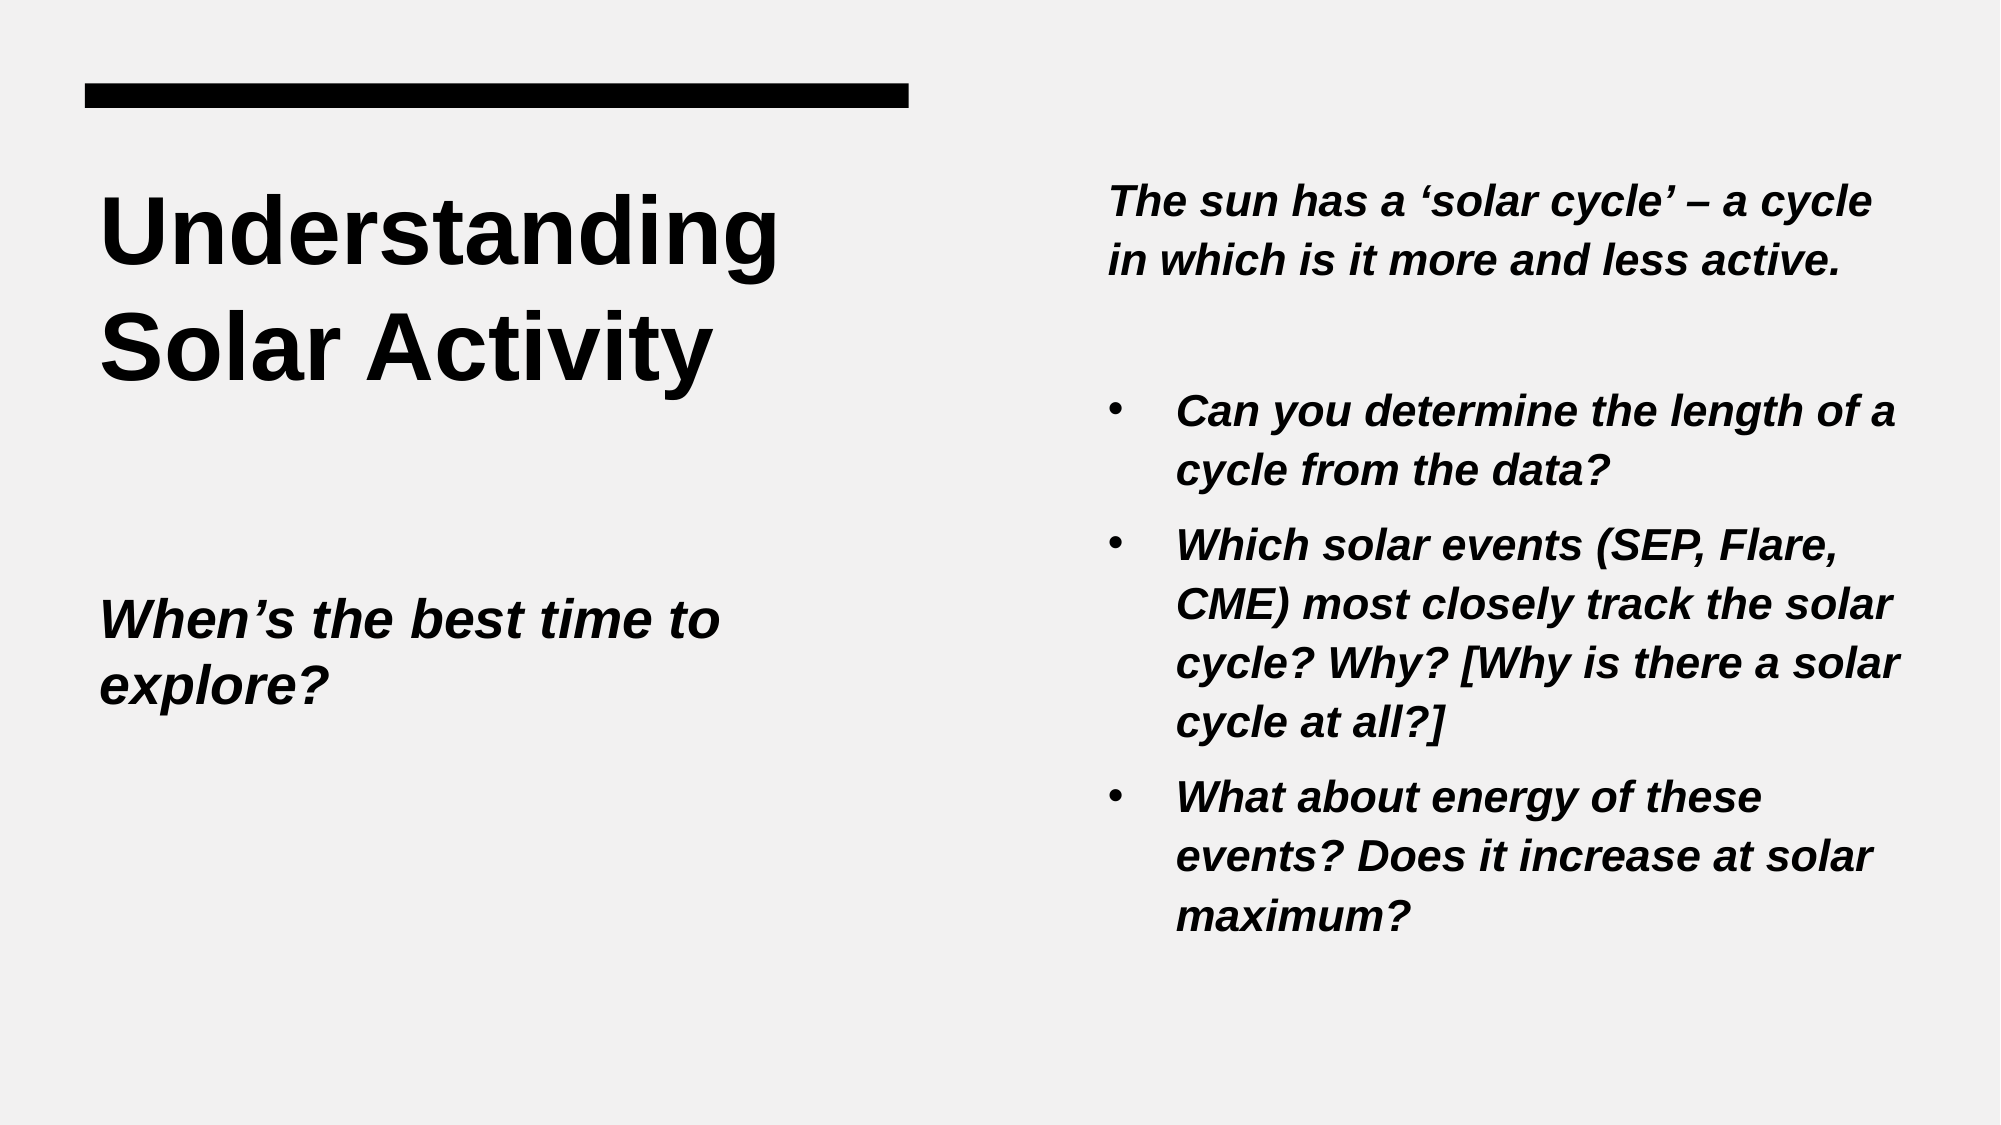

The sun has a ‘solar cycle’ – a cycle in which is it more and less active.

Can you determine the length of a cycle from the data?
Which solar events (SEP, Flare, CME) most closely track the solar cycle? Why? [Why is there a solar cycle at all?]
What about energy of these events? Does it increase at solar maximum?
# Understanding Solar Activity When’s the best time to explore?